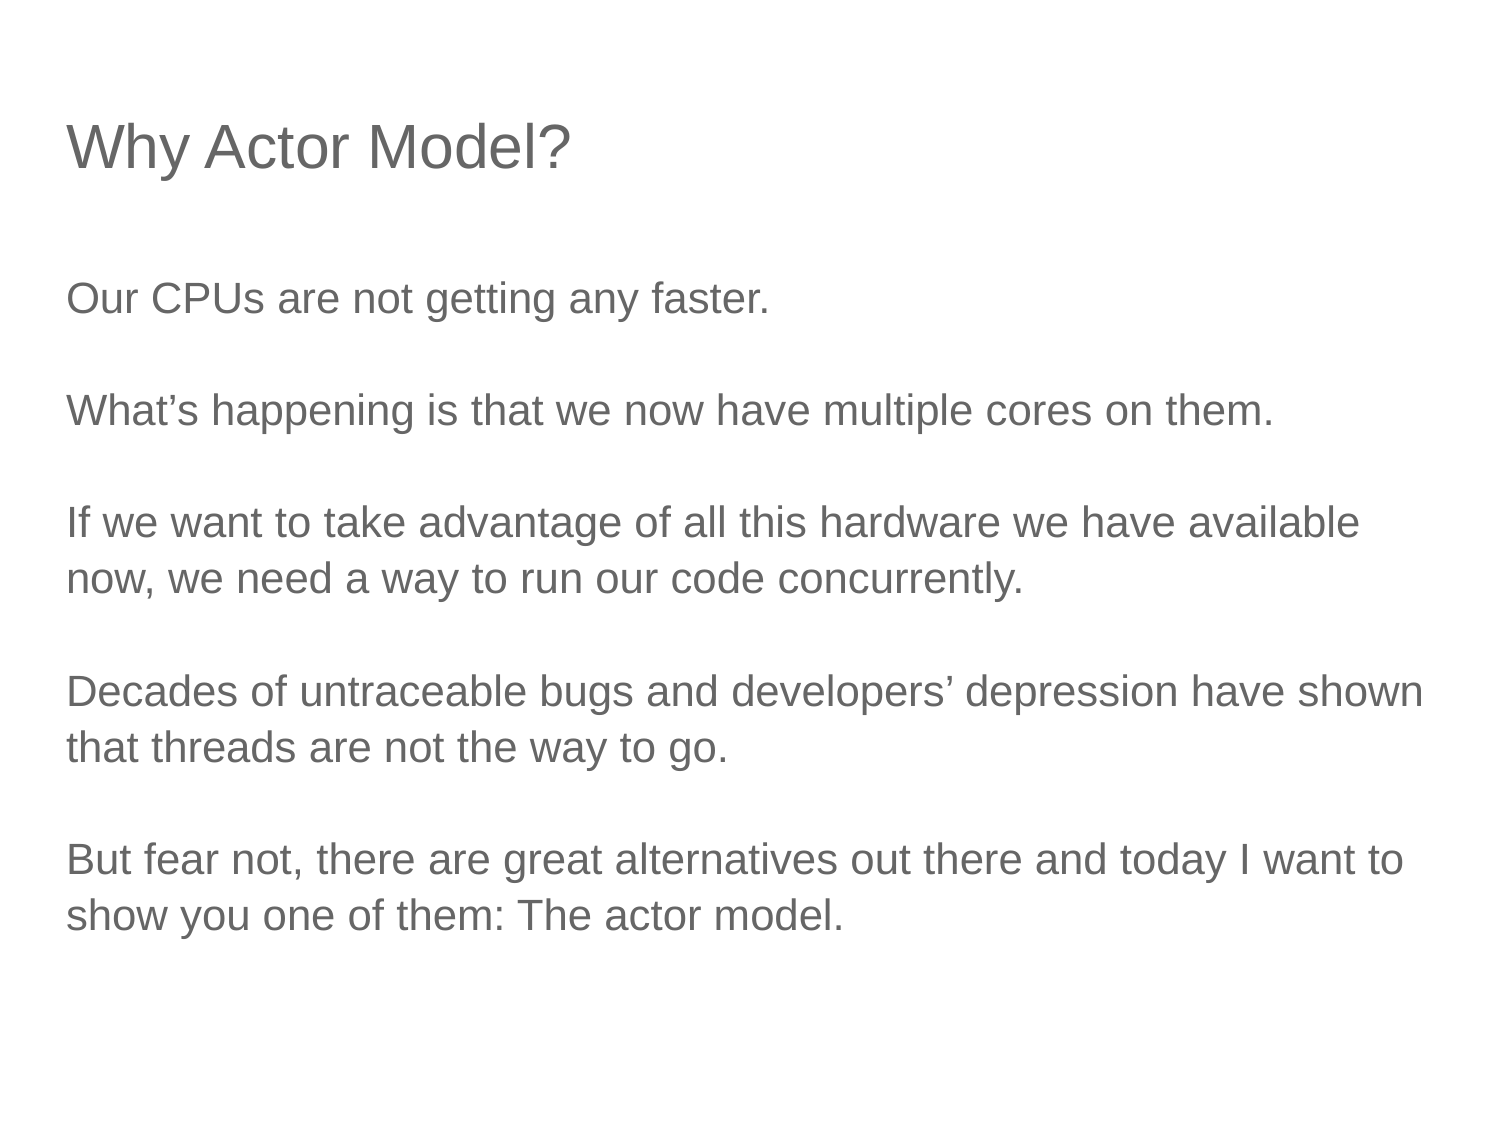

# Why Actor Model?
Our CPUs are not getting any faster.

What’s happening is that we now have multiple cores on them.

If we want to take advantage of all this hardware we have available now, we need a way to run our code concurrently.

Decades of untraceable bugs and developers’ depression have shown that threads are not the way to go.

But fear not, there are great alternatives out there and today I want to show you one of them: The actor model.